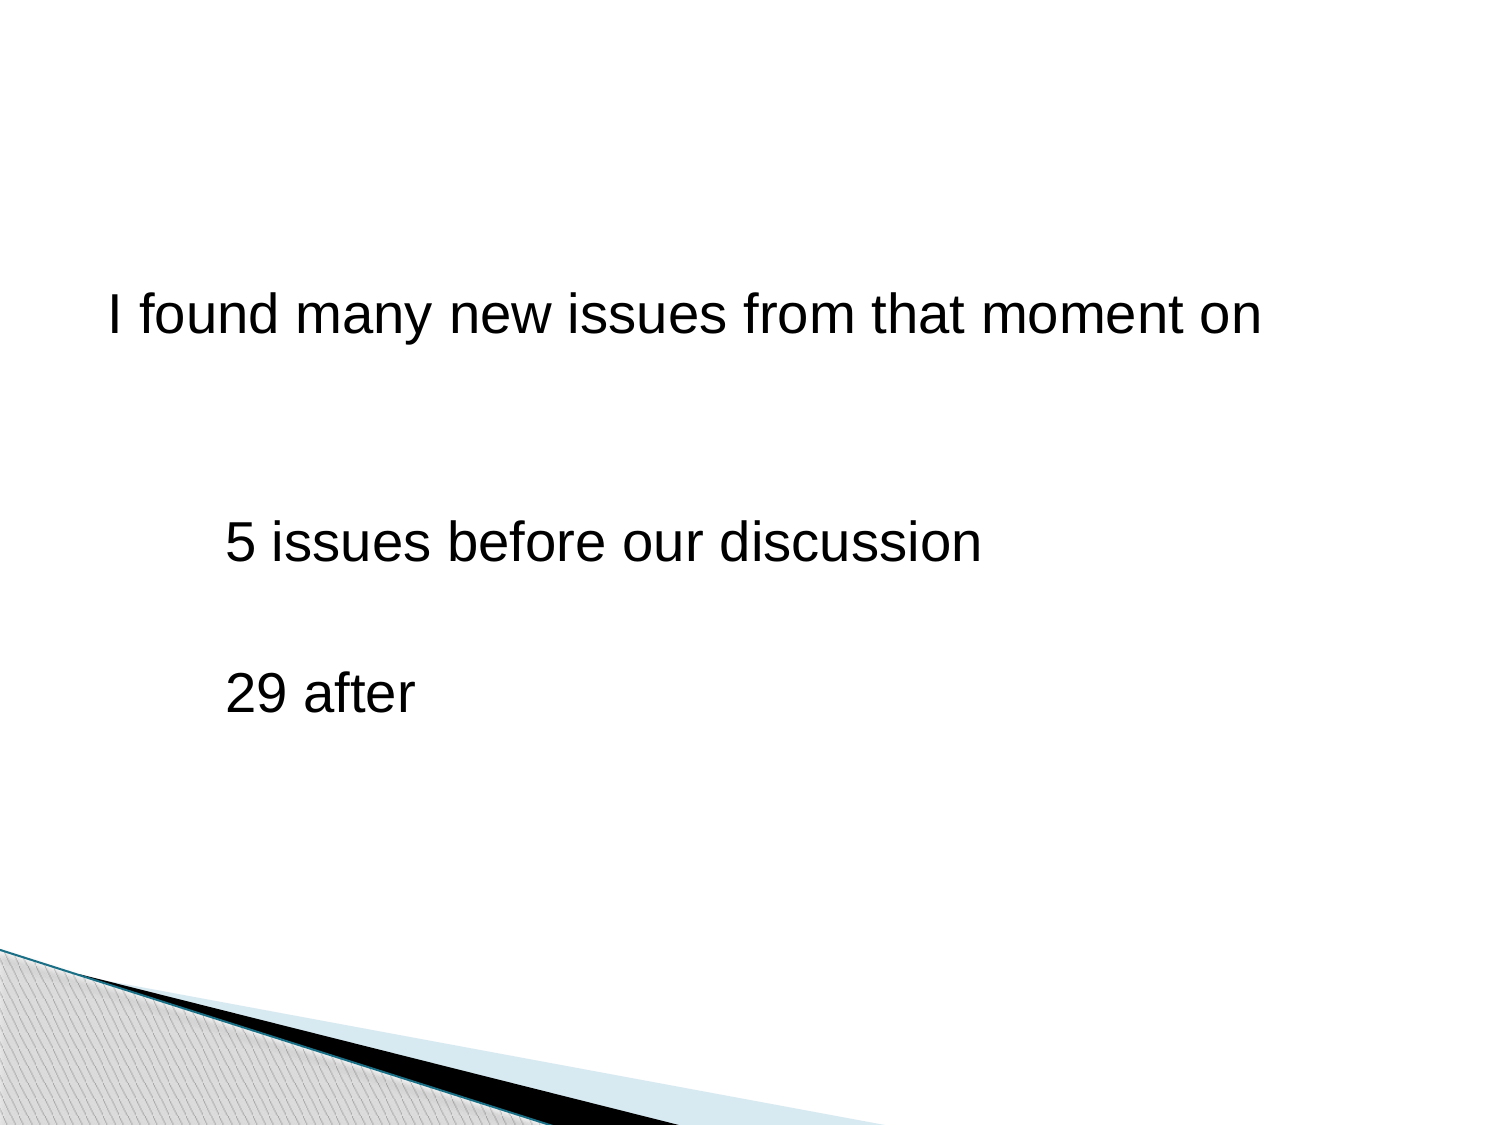

#
I found many new issues from that moment on

5 issues before our discussion

29 after